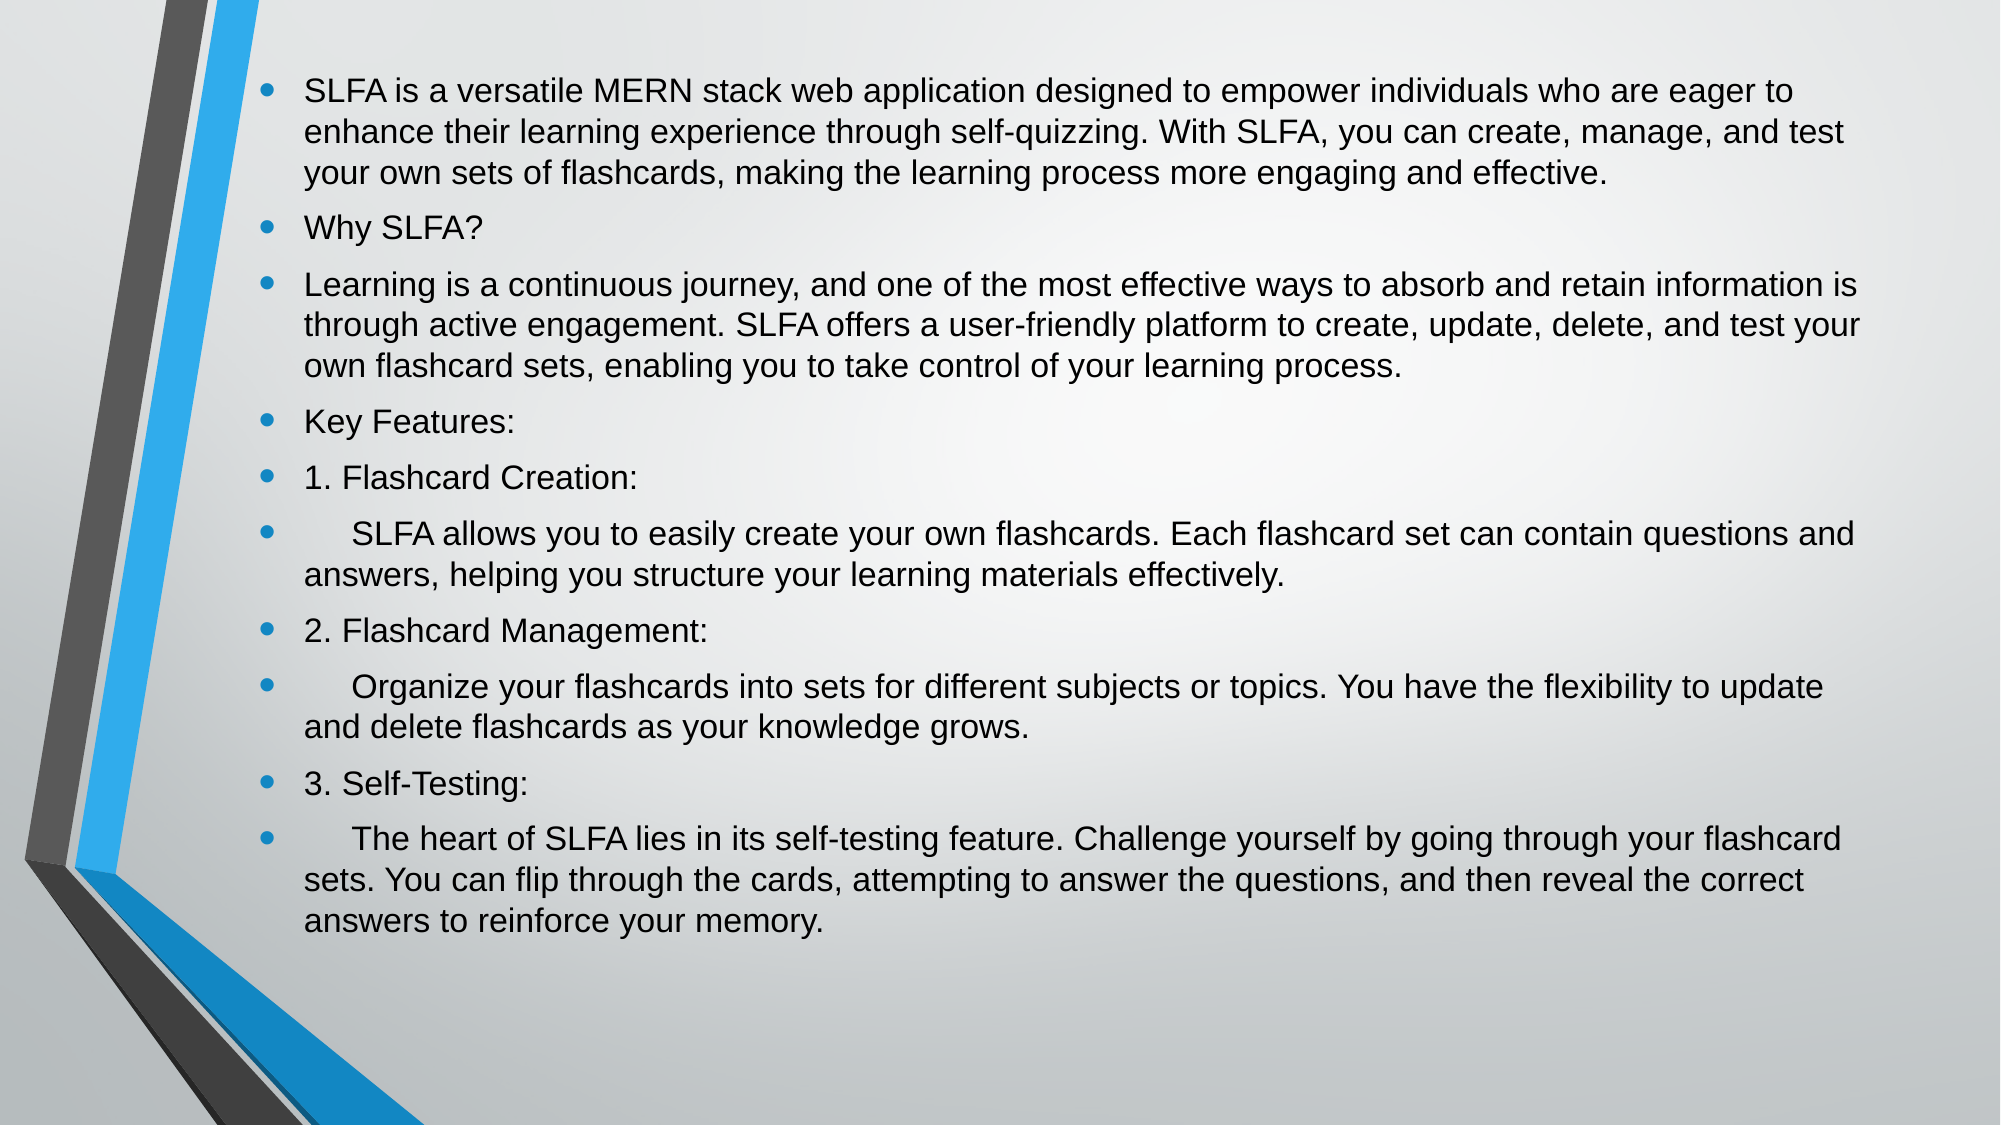

SLFA is a versatile MERN stack web application designed to empower individuals who are eager to enhance their learning experience through self-quizzing. With SLFA, you can create, manage, and test your own sets of flashcards, making the learning process more engaging and effective.
Why SLFA?
Learning is a continuous journey, and one of the most effective ways to absorb and retain information is through active engagement. SLFA offers a user-friendly platform to create, update, delete, and test your own flashcard sets, enabling you to take control of your learning process.
Key Features:
1. Flashcard Creation:
     SLFA allows you to easily create your own flashcards. Each flashcard set can contain questions and answers, helping you structure your learning materials effectively.
2. Flashcard Management:
     Organize your flashcards into sets for different subjects or topics. You have the flexibility to update and delete flashcards as your knowledge grows.
3. Self-Testing:
     The heart of SLFA lies in its self-testing feature. Challenge yourself by going through your flashcard sets. You can flip through the cards, attempting to answer the questions, and then reveal the correct answers to reinforce your memory.